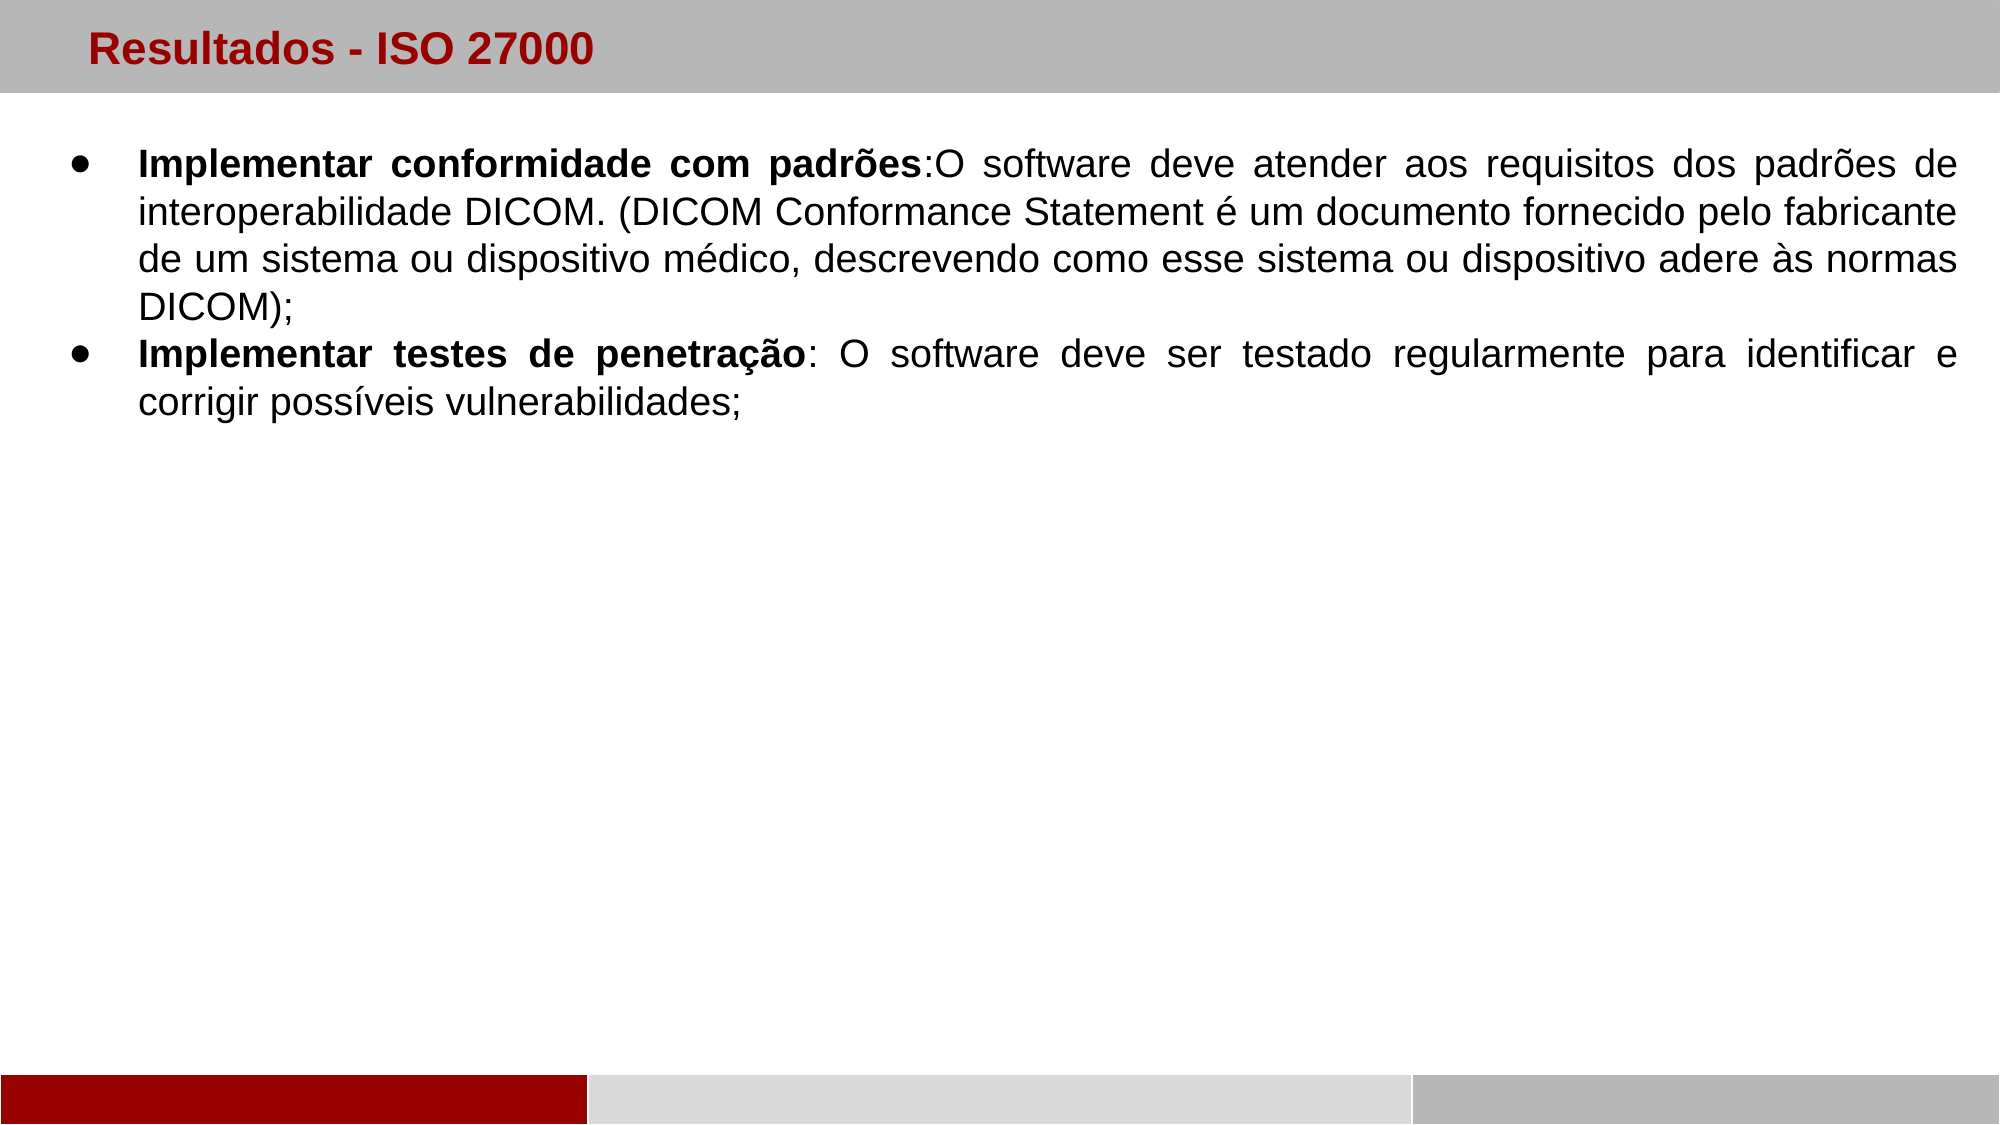

Resultados - ISO 27000
Implementar conformidade com padrões:O software deve atender aos requisitos dos padrões de interoperabilidade DICOM. (DICOM Conformance Statement é um documento fornecido pelo fabricante de um sistema ou dispositivo médico, descrevendo como esse sistema ou dispositivo adere às normas DICOM);
Implementar testes de penetração: O software deve ser testado regularmente para identificar e corrigir possíveis vulnerabilidades;